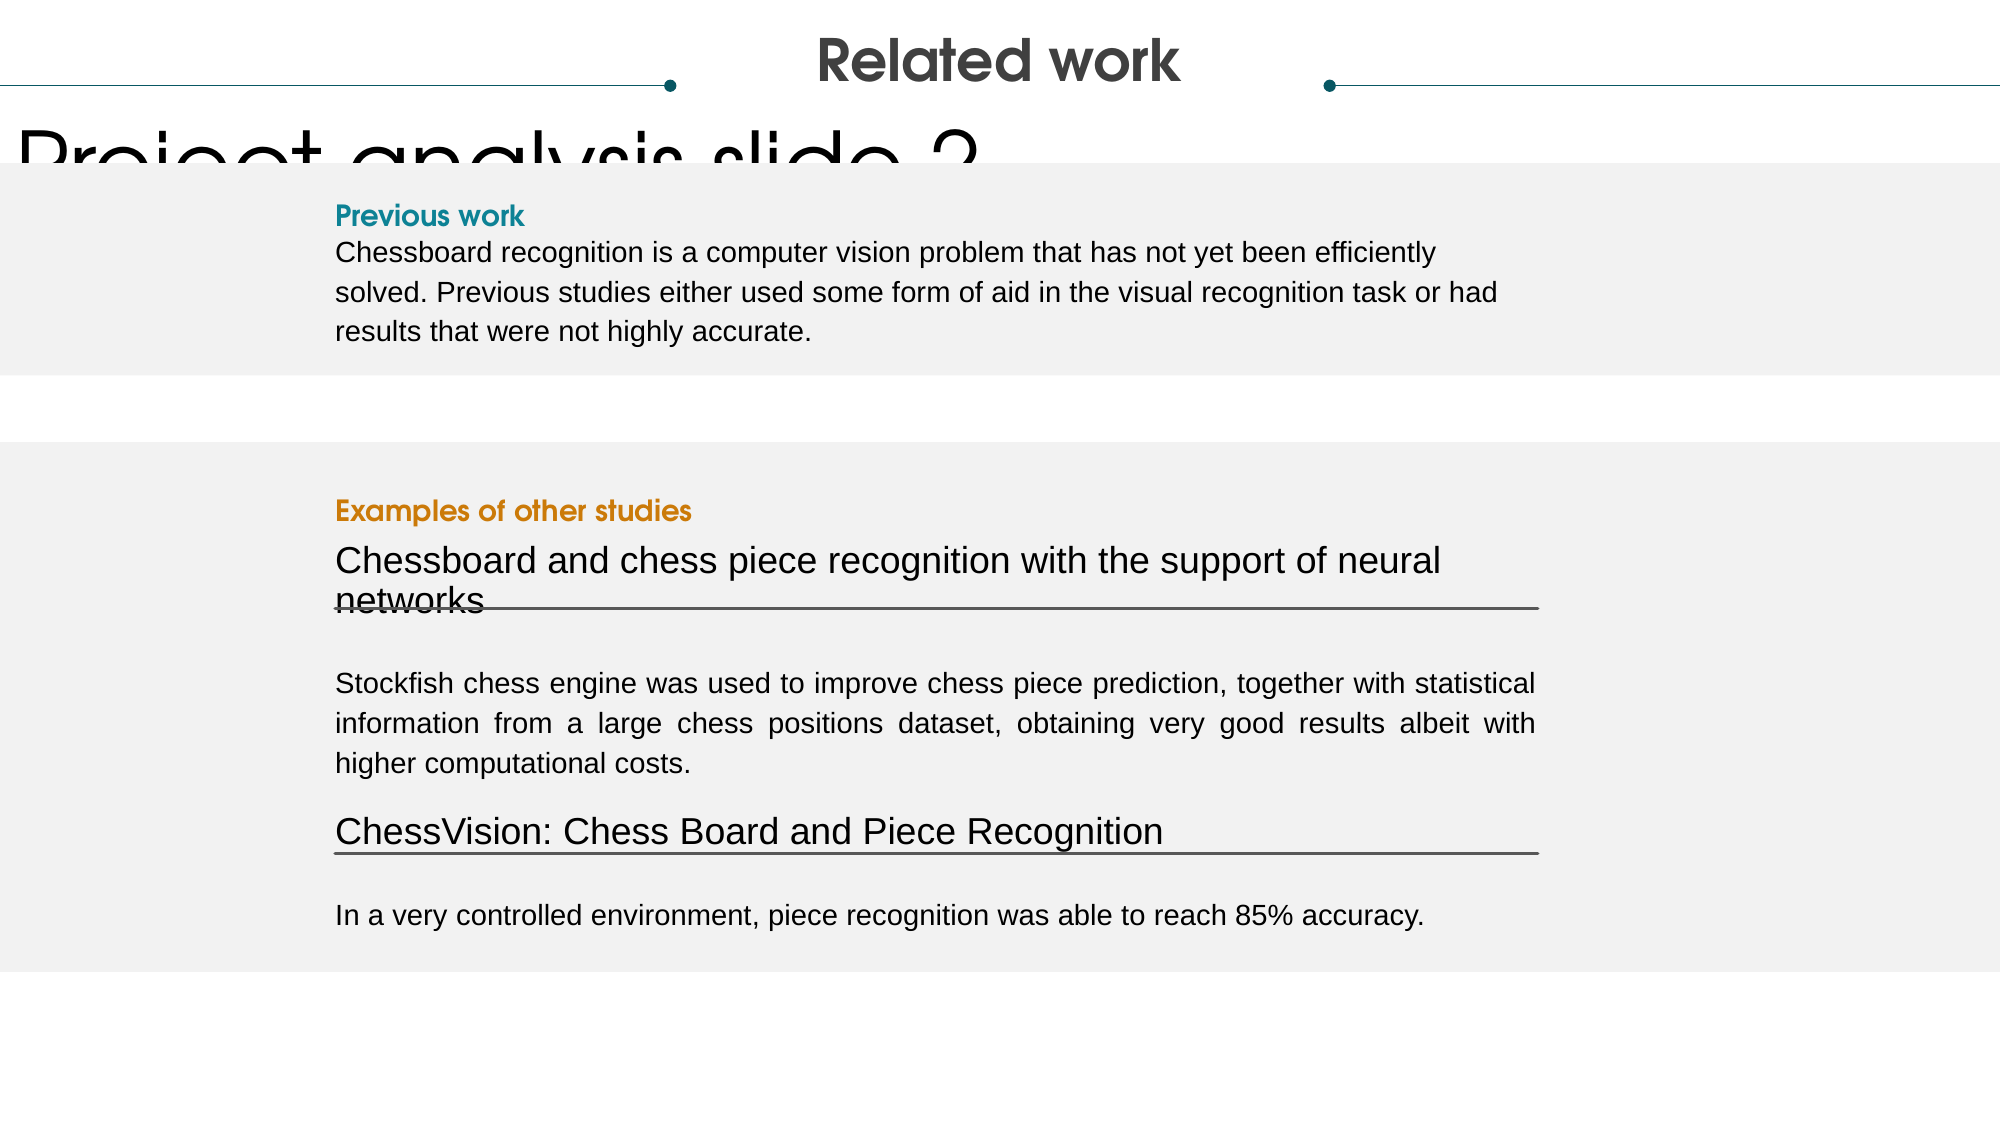

Related work
Project analysis slide 2

Previous work
Chessboard recognition is a computer vision problem that has not yet been efficiently solved. Previous studies either used some form of aid in the visual recognition task or had results that were not highly accurate.

Examples of other studies
Chessboard and chess piece recognition with the support of neural networks

Stockfish chess engine was used to improve chess piece prediction, together with statistical information from a large chess positions dataset, obtaining very good results albeit with higher computational costs.
ChessVision: Chess Board and Piece Recognition

In a very controlled environment, piece recognition was able to reach 85% accuracy.